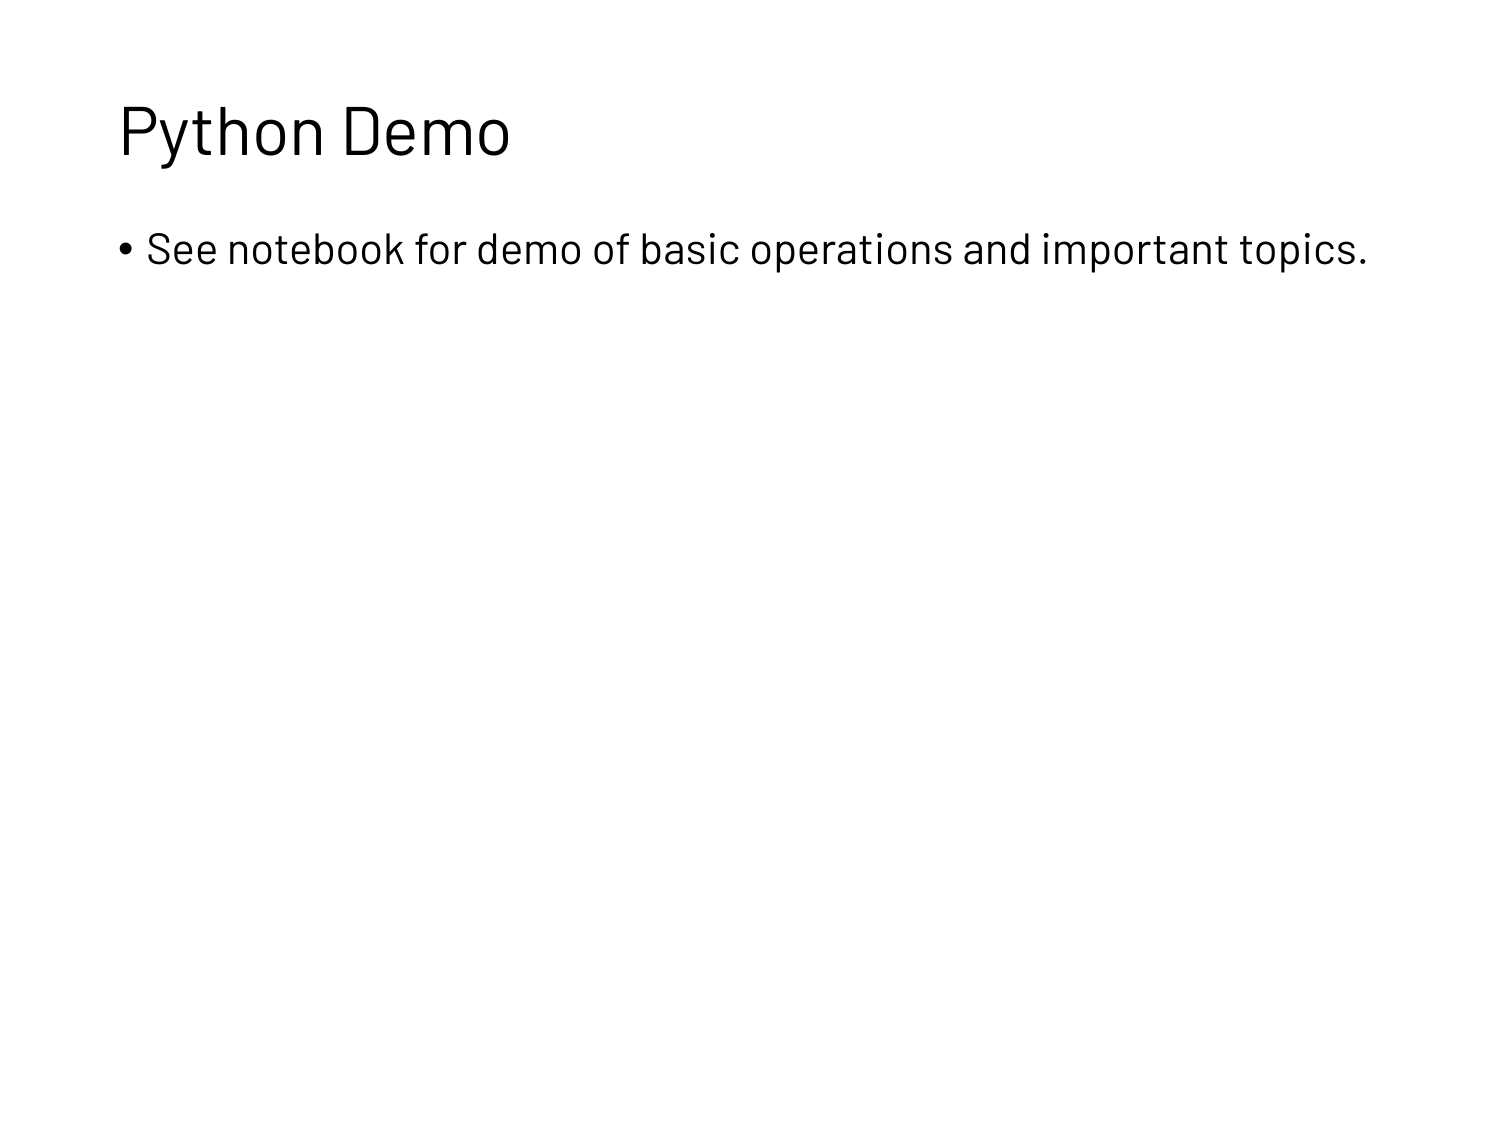

# Python Demo
See notebook for demo of basic operations and important topics.